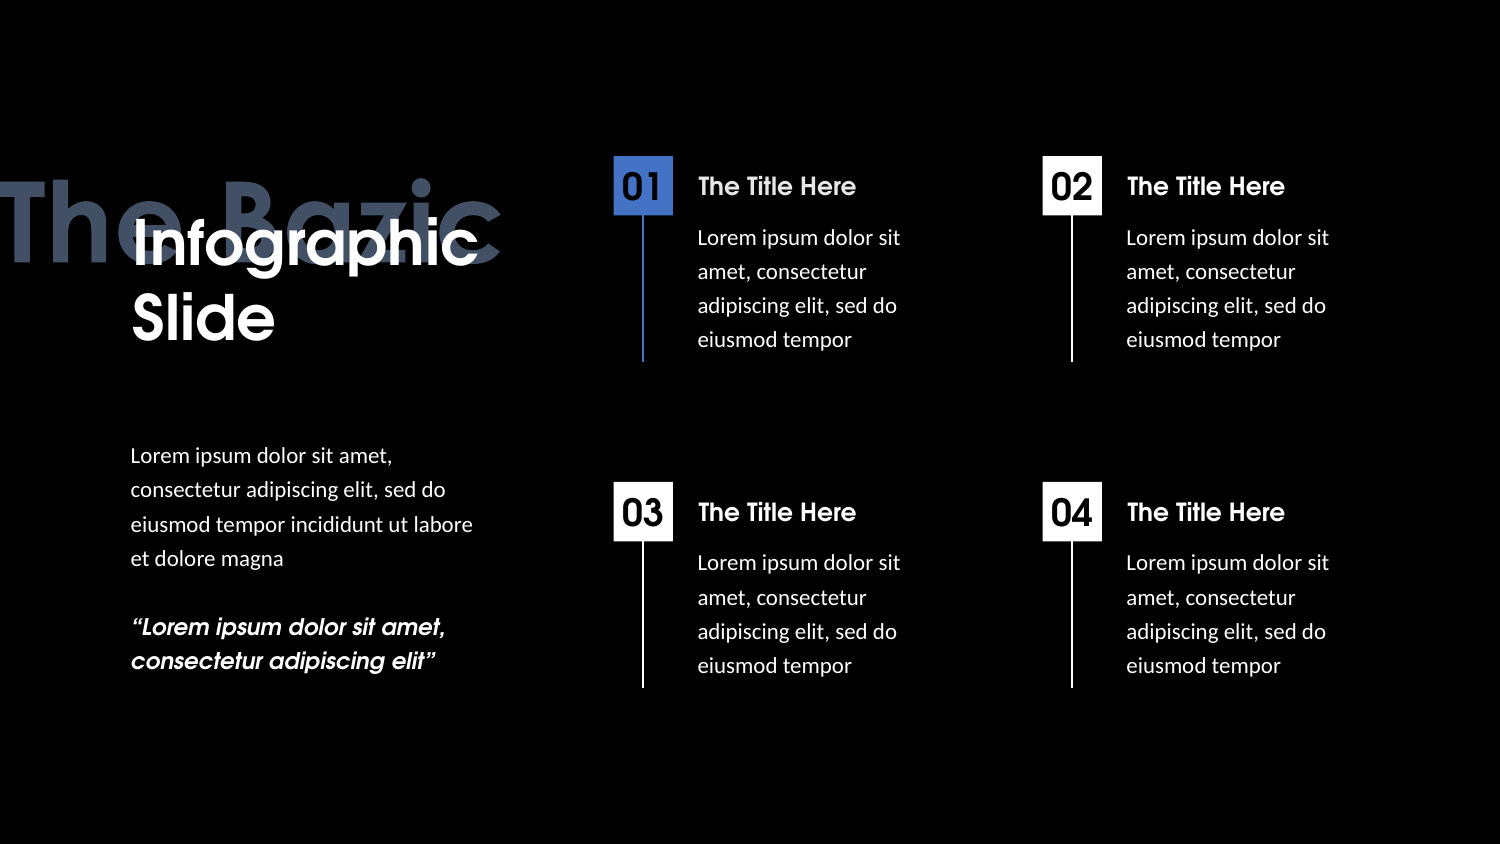

01
02
The Title Here
The Title Here

Infographic
Slide
Lorem ipsum dolor sit amet, consectetur adipiscing elit, sed do eiusmod tempor
Lorem ipsum dolor sit amet, consectetur adipiscing elit, sed do eiusmod tempor
Lorem ipsum dolor sit amet, consectetur adipiscing elit, sed do eiusmod tempor incididunt ut labore et dolore magna

“Lorem ipsum dolor sit amet, consectetur adipiscing elit”

03
04
The Title Here
The Title Here
Lorem ipsum dolor sit amet, consectetur adipiscing elit, sed do eiusmod tempor
Lorem ipsum dolor sit amet, consectetur adipiscing elit, sed do eiusmod tempor